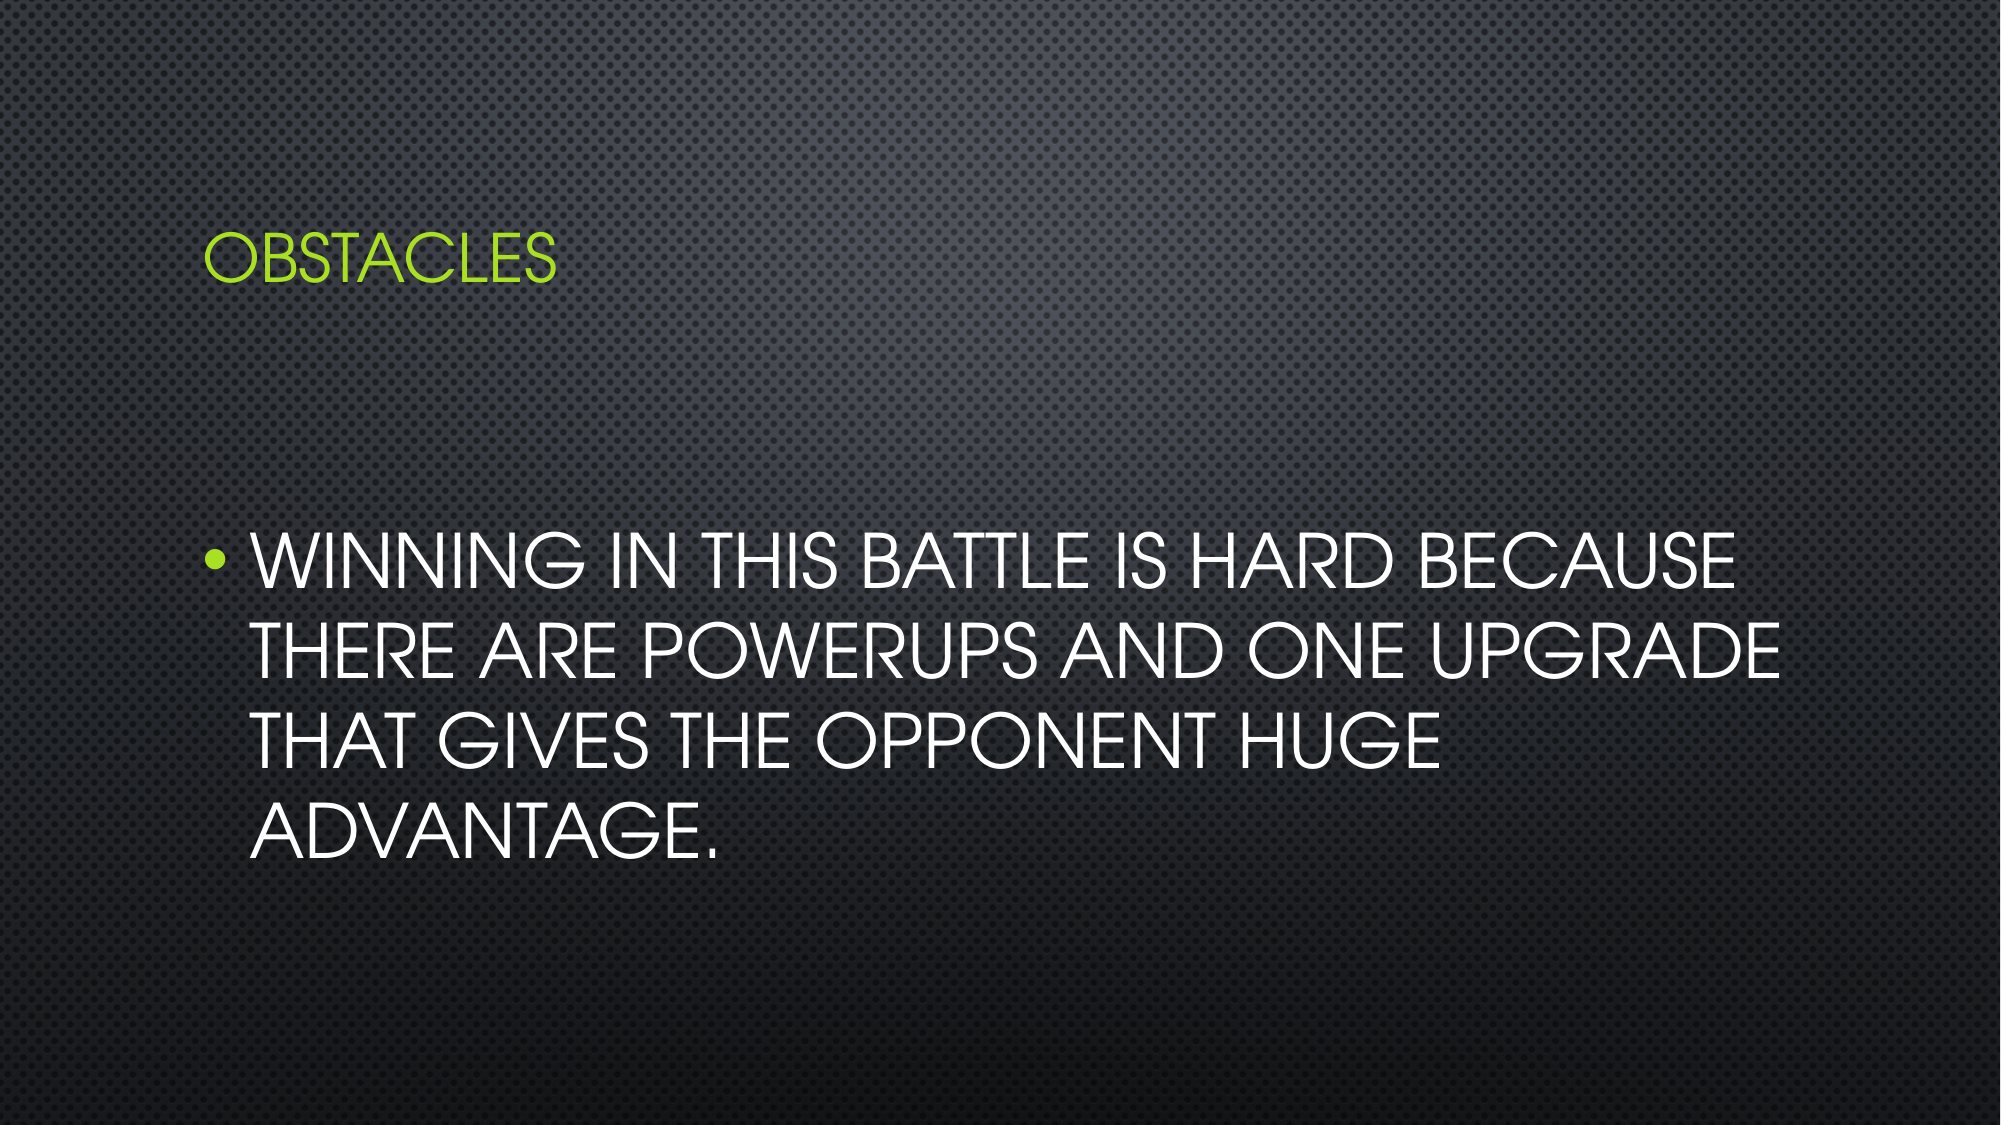

# Obstacles
Winning in this battle is hard because there are powerups and one upgrade that gives the opponent huge advantage.